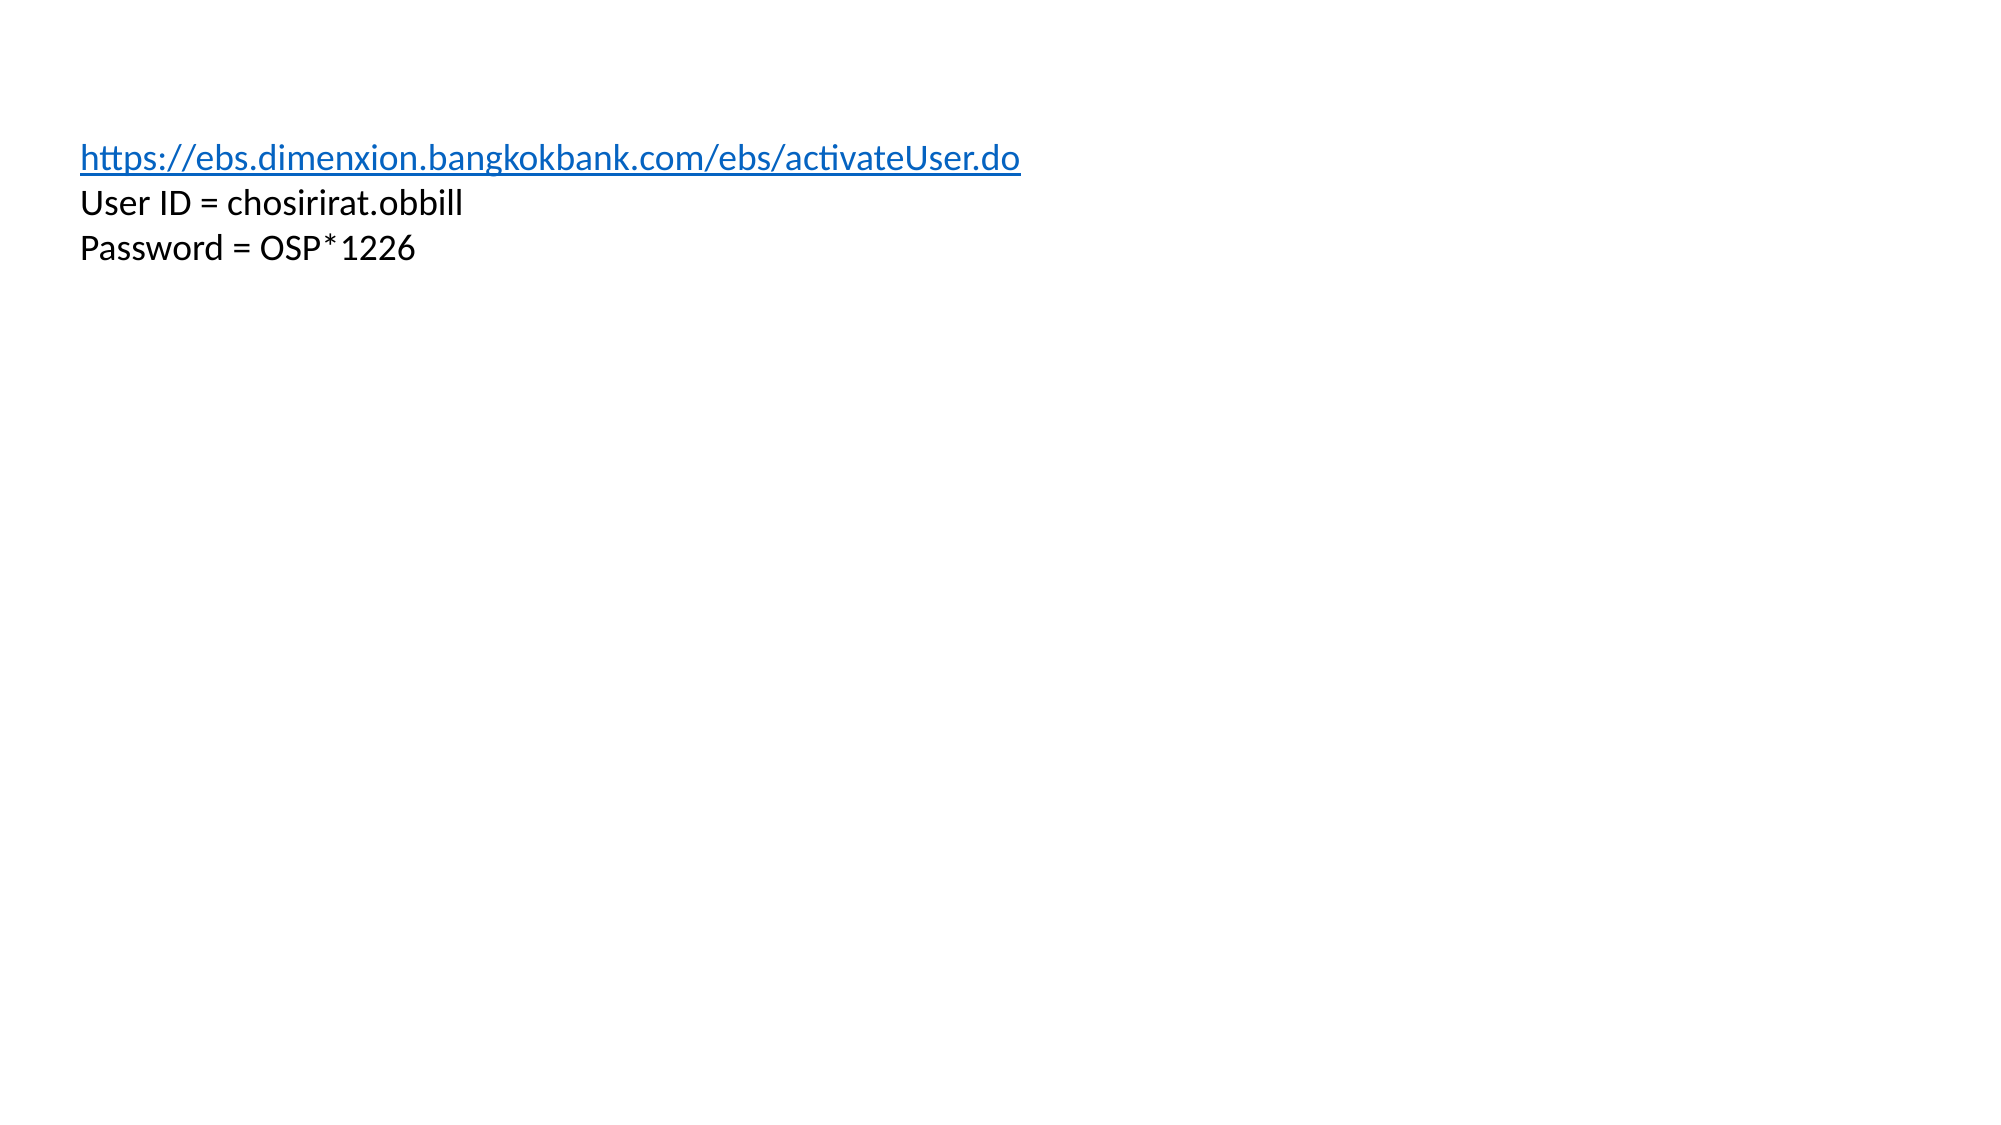

https://ebs.dimenxion.bangkokbank.com/ebs/activateUser.do
User ID = chosirirat.obbill
Password = OSP*1226